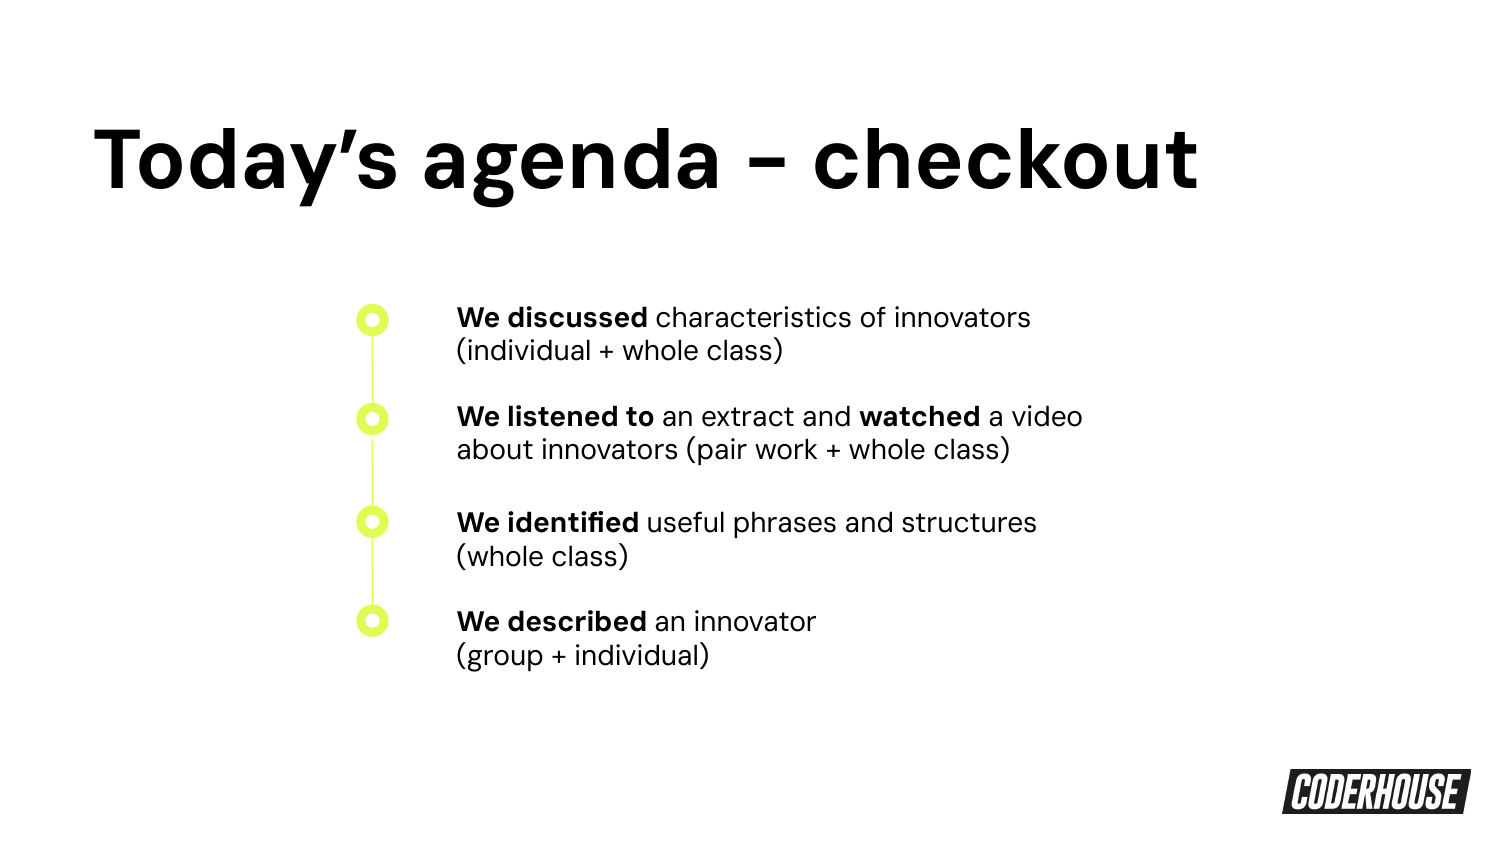

Today’s agenda - checkout
We discussed characteristics of innovators (individual + whole class)

We listened to an extract and watched a video about innovators (pair work + whole class)

We identified useful phrases and structures
(whole class)

We described an innovator
(group + individual)